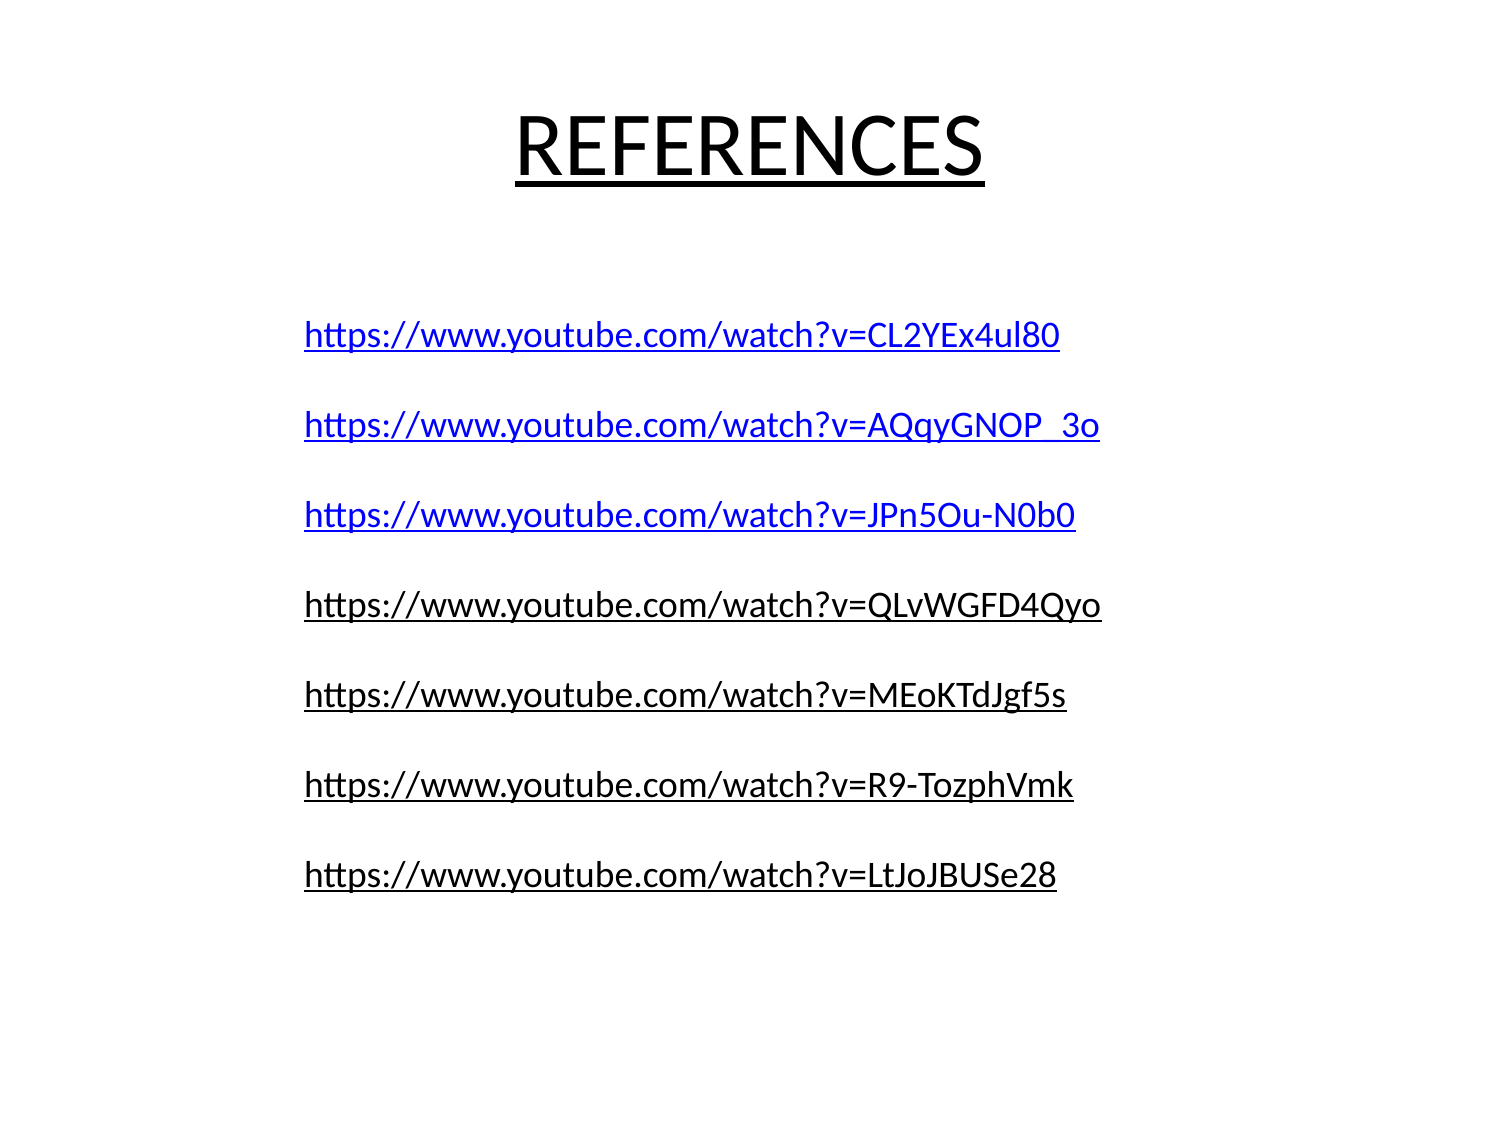

# REFERENCES
https://www.youtube.com/watch?v=CL2YEx4ul80

https://www.youtube.com/watch?v=AQqyGNOP_3o

https://www.youtube.com/watch?v=JPn5Ou-N0b0

https://www.youtube.com/watch?v=QLvWGFD4Qyo

https://www.youtube.com/watch?v=MEoKTdJgf5s

https://www.youtube.com/watch?v=R9-TozphVmk

https://www.youtube.com/watch?v=LtJoJBUSe28